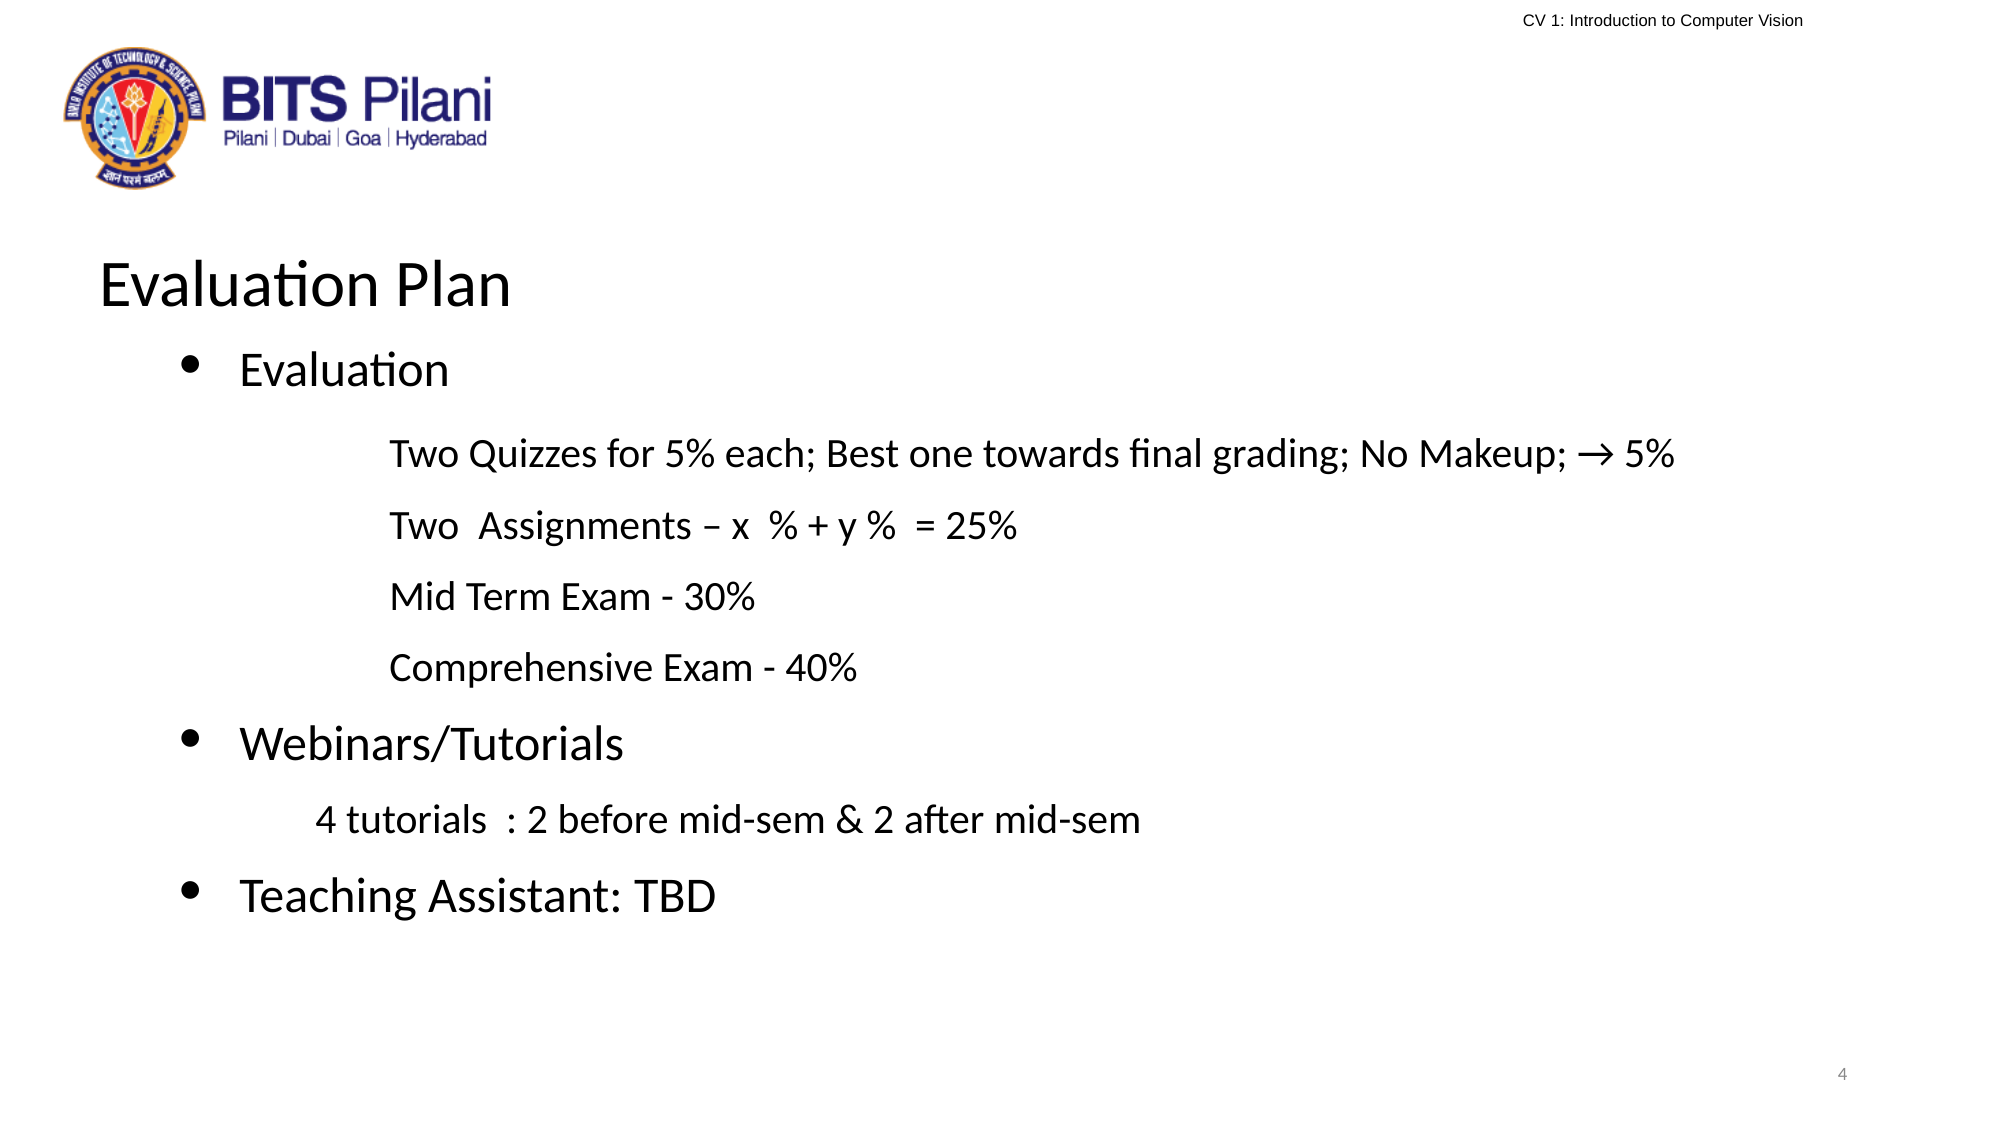

# Evaluation Plan
Evaluation
	Two Quizzes for 5% each; Best one towards final grading; No Makeup; → 5%
	Two  Assignments – x  % + y %  = 25%
	Mid Term Exam - 30%
	Comprehensive Exam - 40%
Webinars/Tutorials
        4 tutorials  : 2 before mid-sem & 2 after mid-sem
Teaching Assistant: TBD
4